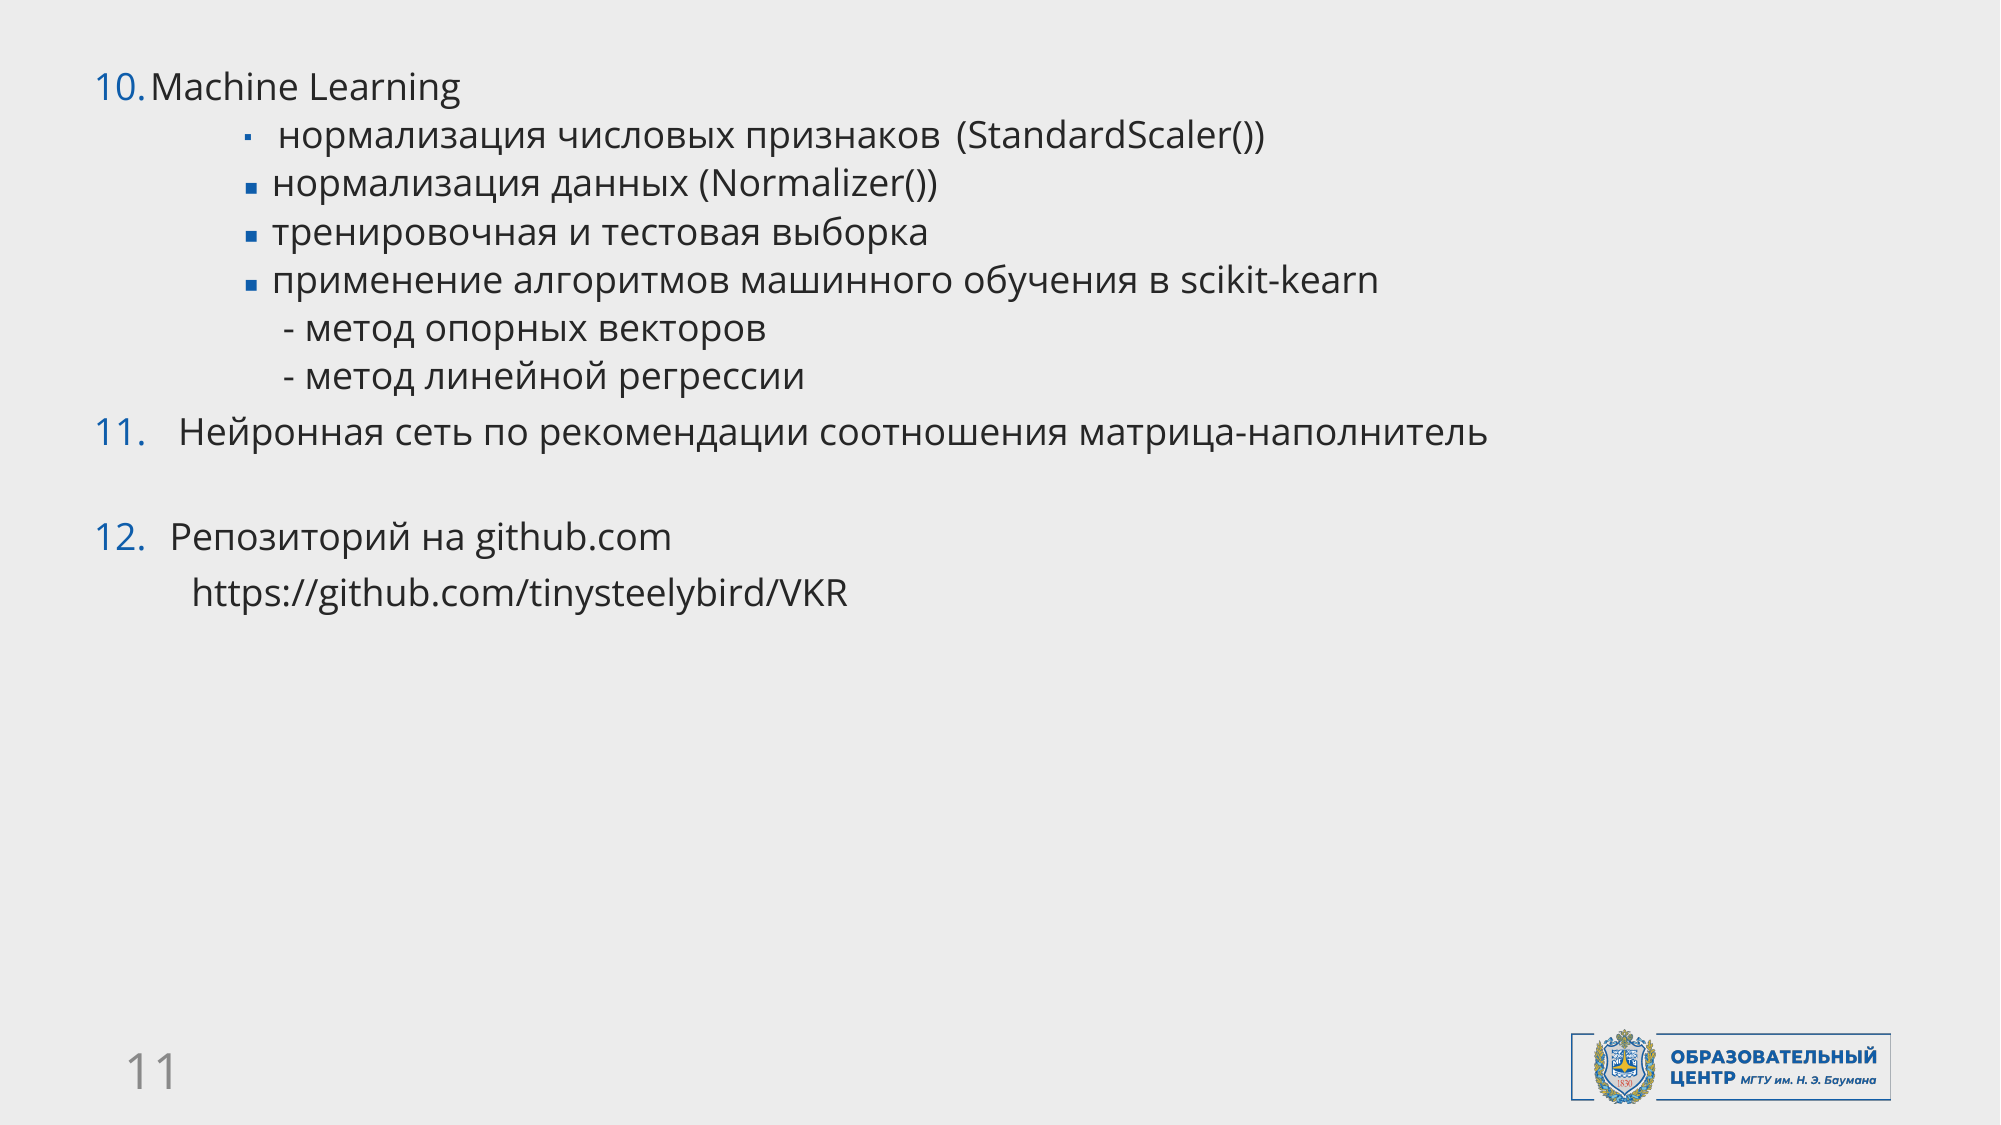

Machine Learning
 нормализация числовых признаков  (StandardScaler())
нормализация данных (Normalizer())
тренировочная и тестовая выборка
применение алгоритмов машинного обучения в scikit-kearn
    - метод опорных векторов
    - метод линейной регрессии
Нейронная сеть по рекомендации соотношения матрица-наполнитель

  Репозиторий на github.com
          https://github.com/tinysteelybird/VKR

11